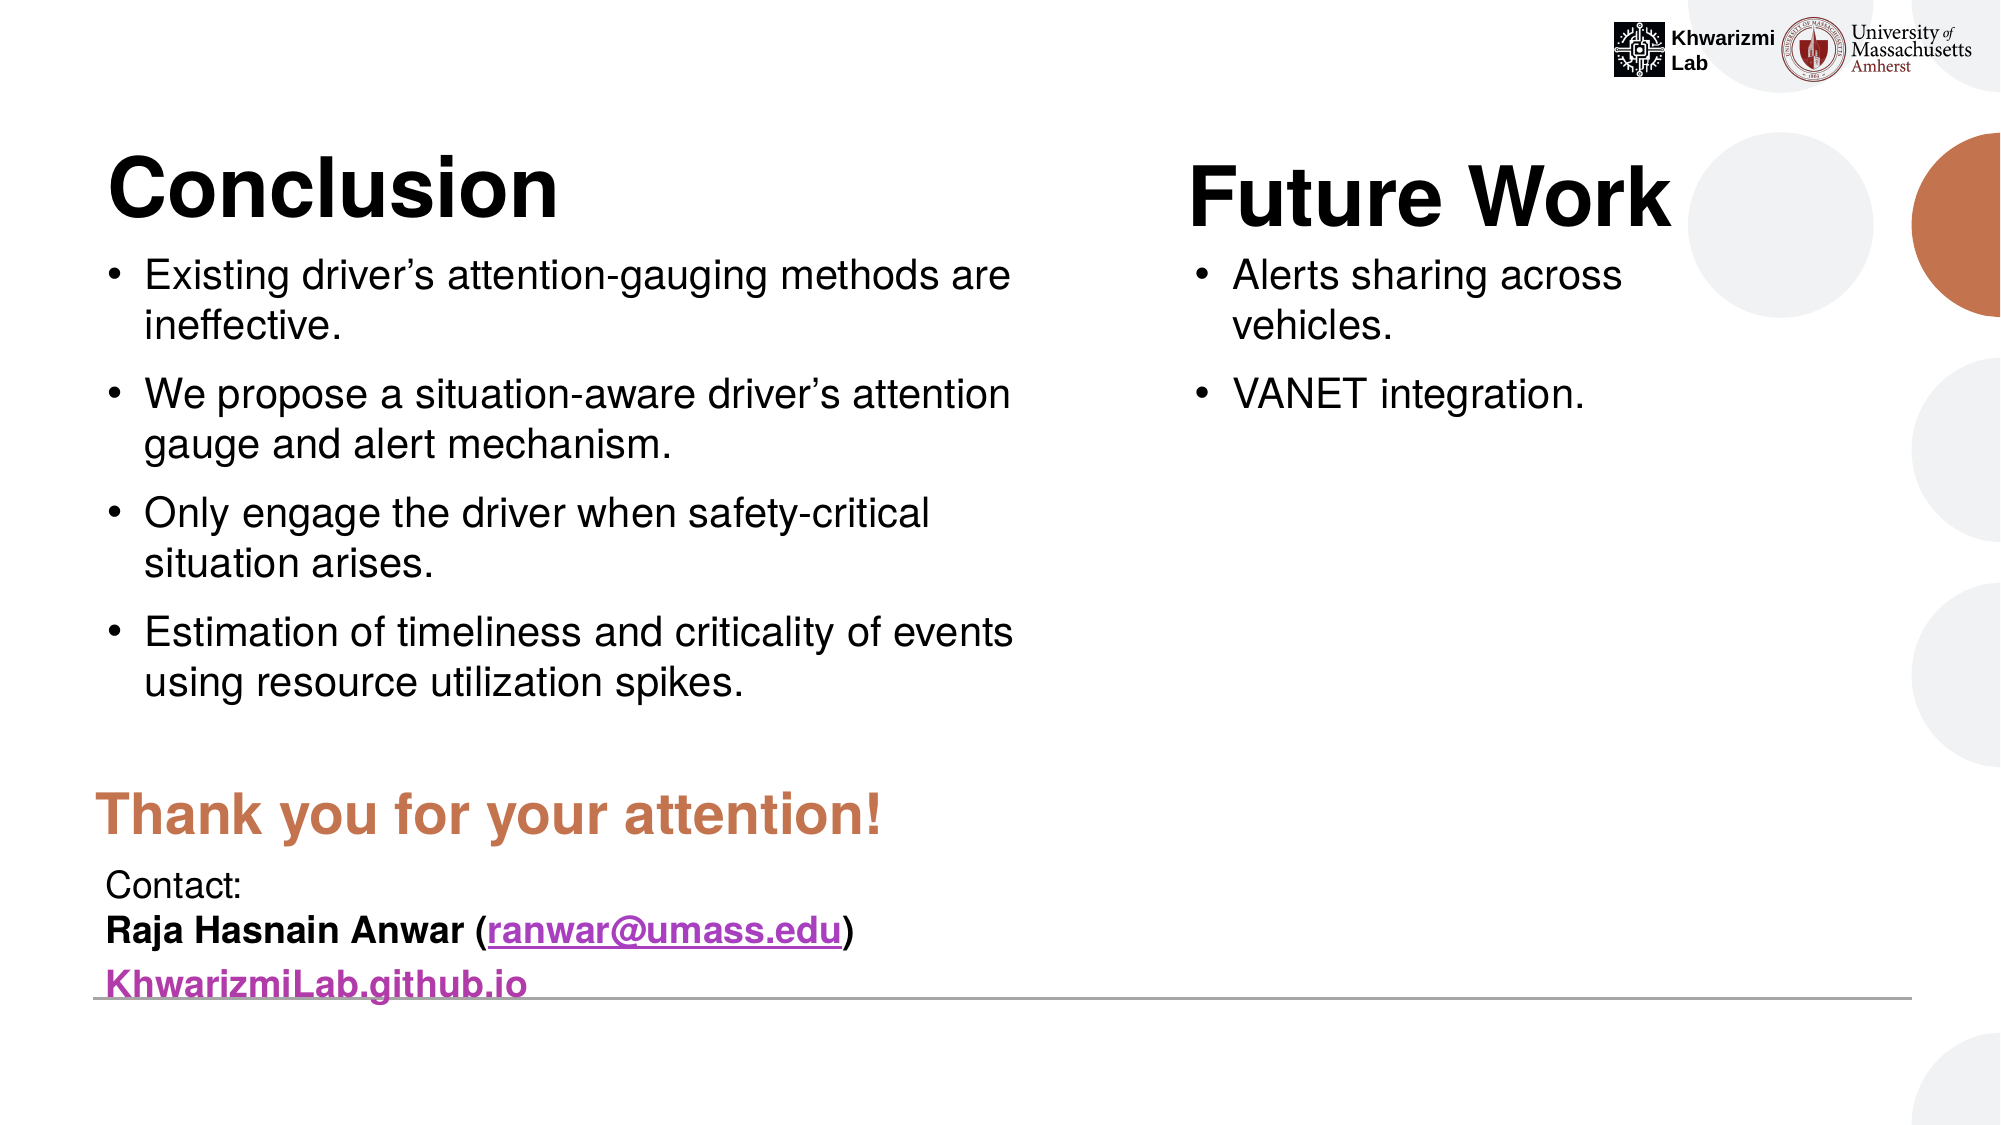

Conclusion
Future Work
Existing driver’s attention-gauging methods are ineffective.
We propose a situation-aware driver’s attention gauge and alert mechanism.
Only engage the driver when safety-critical situation arises.
Estimation of timeliness and criticality of events using resource utilization spikes.
Alerts sharing across vehicles.
VANET integration.
# Thank you for your attention!
Contact:
Raja Hasnain Anwar (ranwar@umass.edu)
KhwarizmiLab.github.io